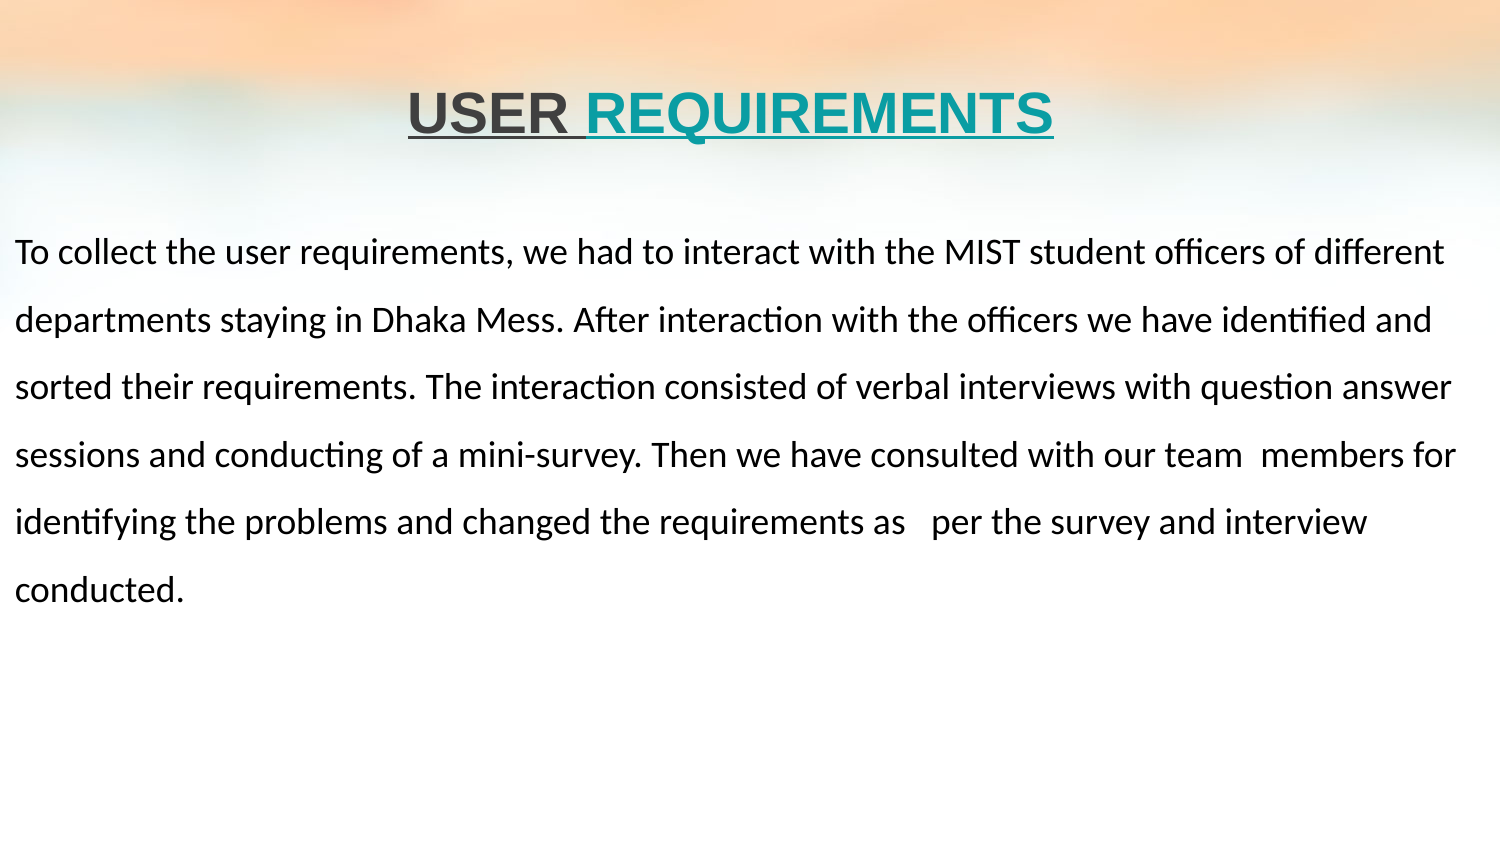

USER REQUIREMENTS
To collect the user requirements, we had to interact with the MIST student officers of different
departments staying in Dhaka Mess. After interaction with the officers we have identified and
sorted their requirements. The interaction consisted of verbal interviews with question answer
sessions and conducting of a mini-survey. Then we have consulted with our team  members for
identifying the problems and changed the requirements as   per the survey and interview
conducted.